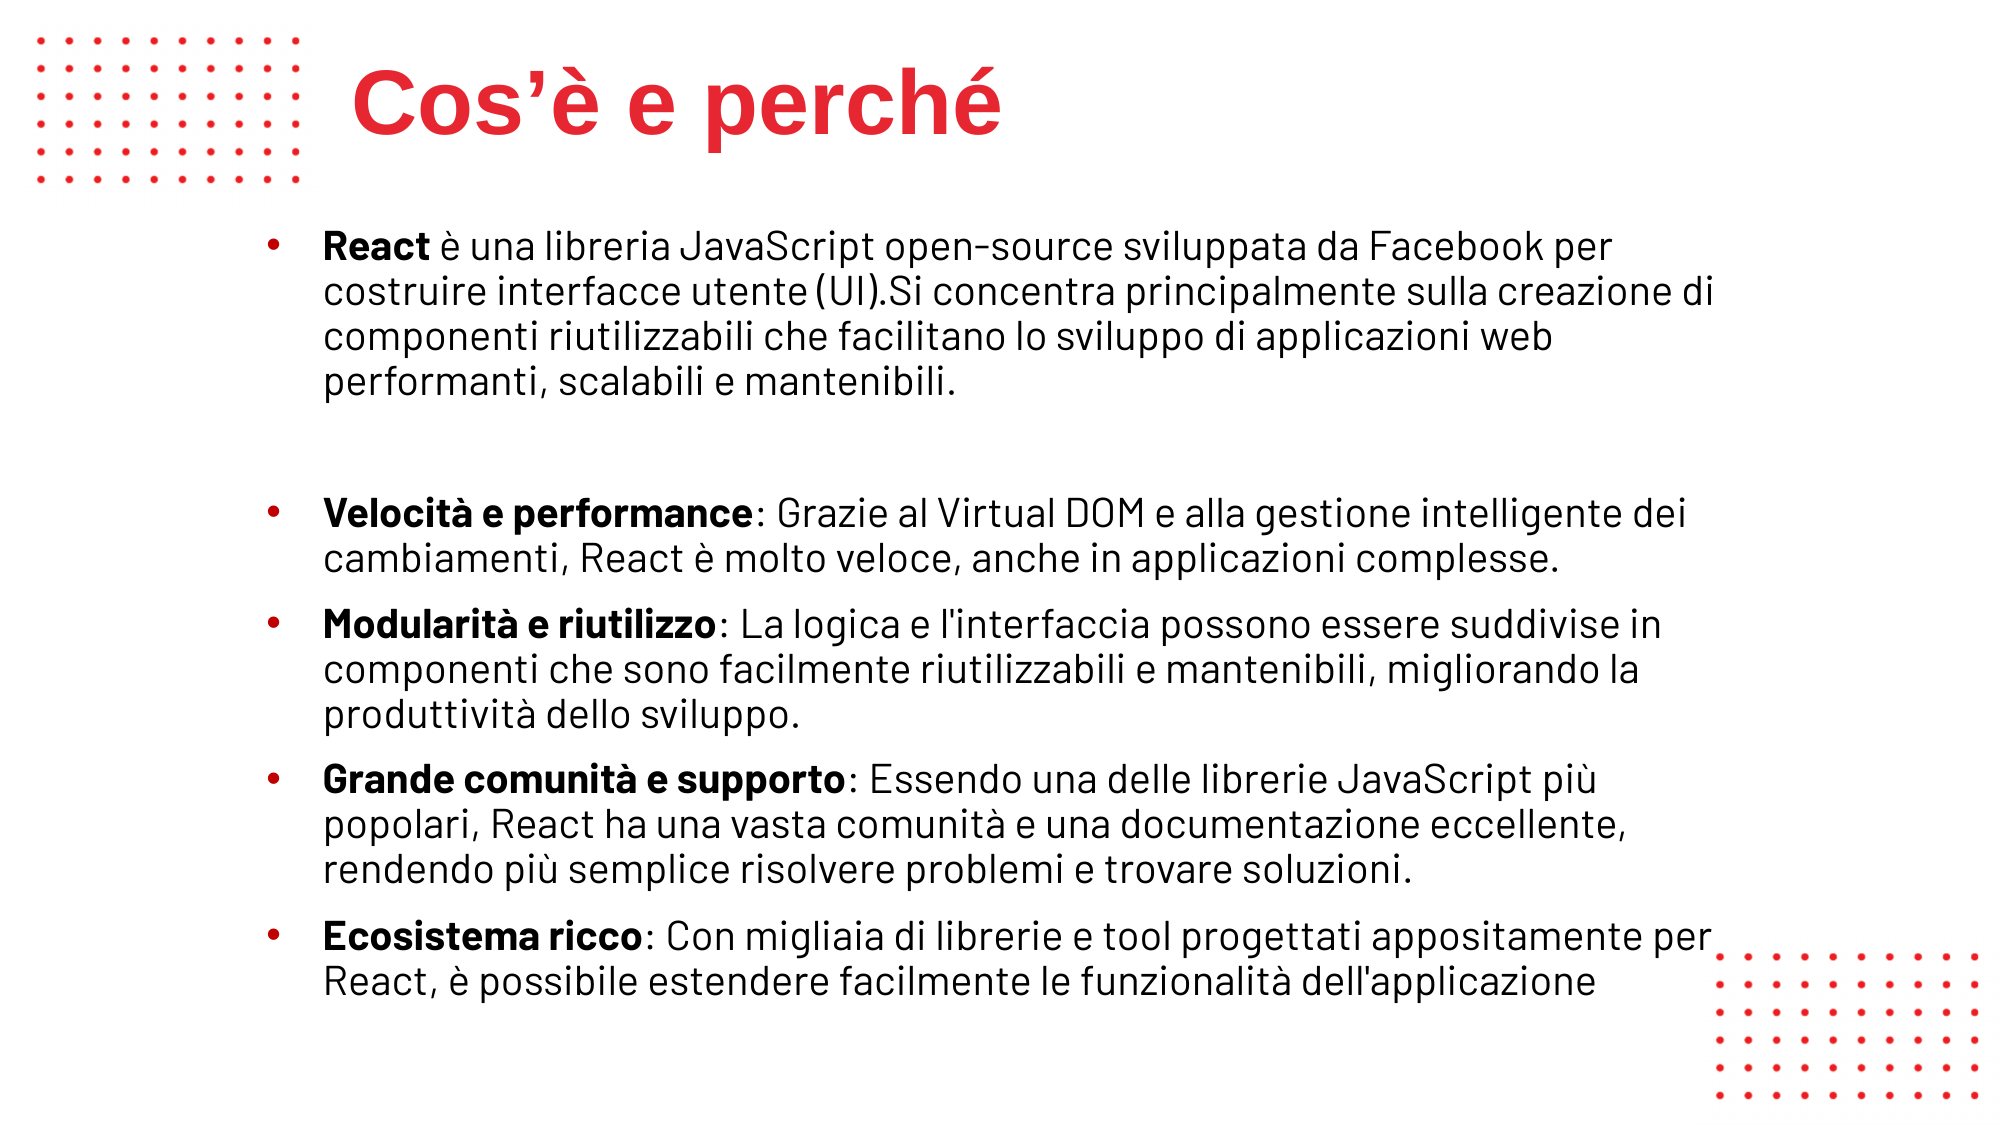

# Cos’è e perché
React è una libreria JavaScript open-source sviluppata da Facebook per costruire interfacce utente (UI).Si concentra principalmente sulla creazione di componenti riutilizzabili che facilitano lo sviluppo di applicazioni web performanti, scalabili e mantenibili.

Velocità e performance: Grazie al Virtual DOM e alla gestione intelligente dei cambiamenti, React è molto veloce, anche in applicazioni complesse.
Modularità e riutilizzo: La logica e l'interfaccia possono essere suddivise in componenti che sono facilmente riutilizzabili e mantenibili, migliorando la produttività dello sviluppo.
Grande comunità e supporto: Essendo una delle librerie JavaScript più popolari, React ha una vasta comunità e una documentazione eccellente, rendendo più semplice risolvere problemi e trovare soluzioni.
Ecosistema ricco: Con migliaia di librerie e tool progettati appositamente per React, è possibile estendere facilmente le funzionalità dell'applicazione